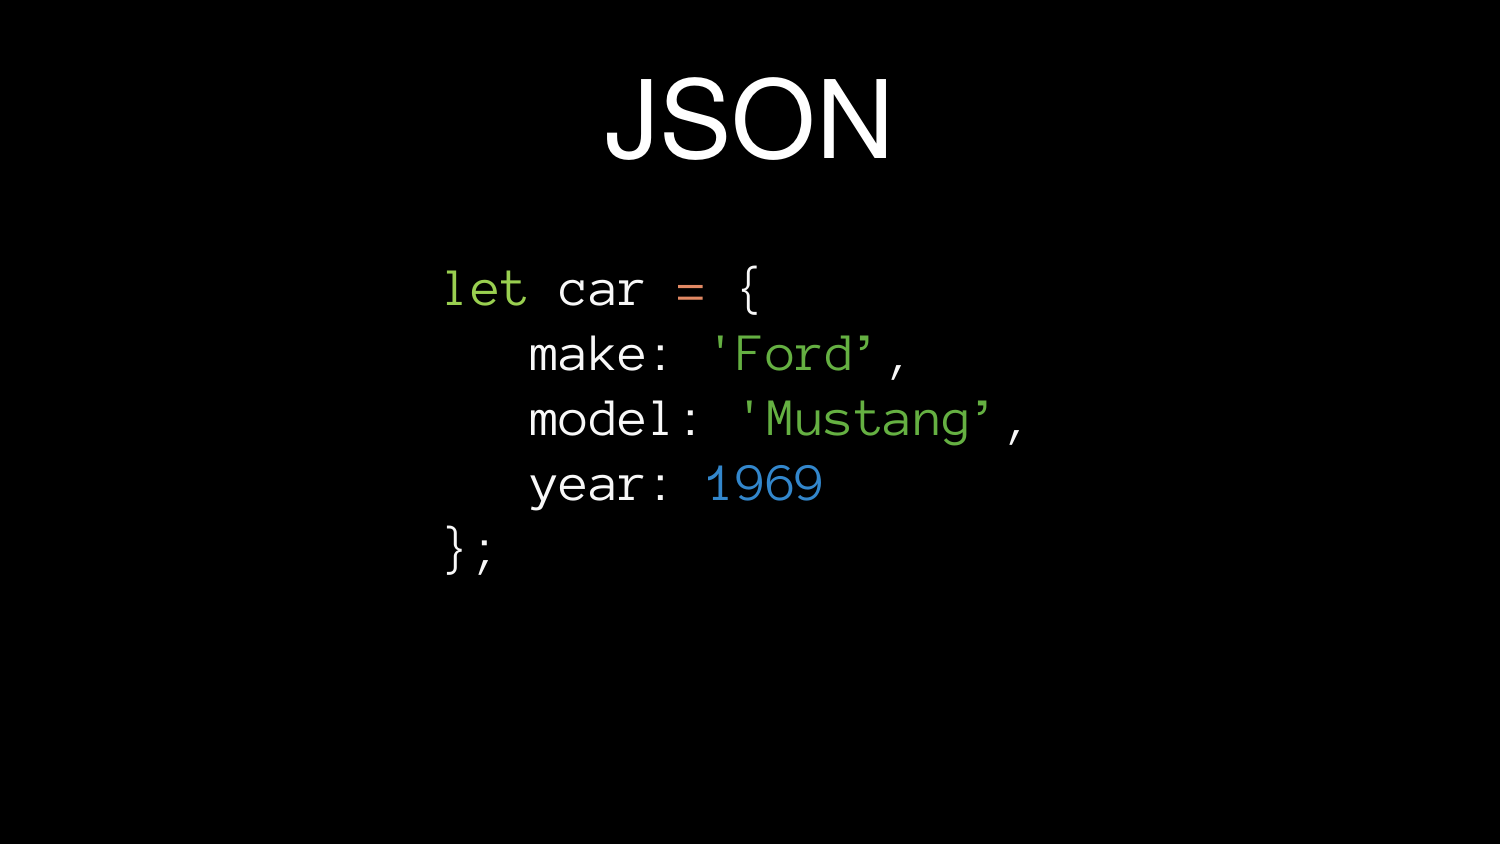

# JSON
let car = {
   make: 'Ford’,
   model: 'Mustang’,
   year: 1969
};